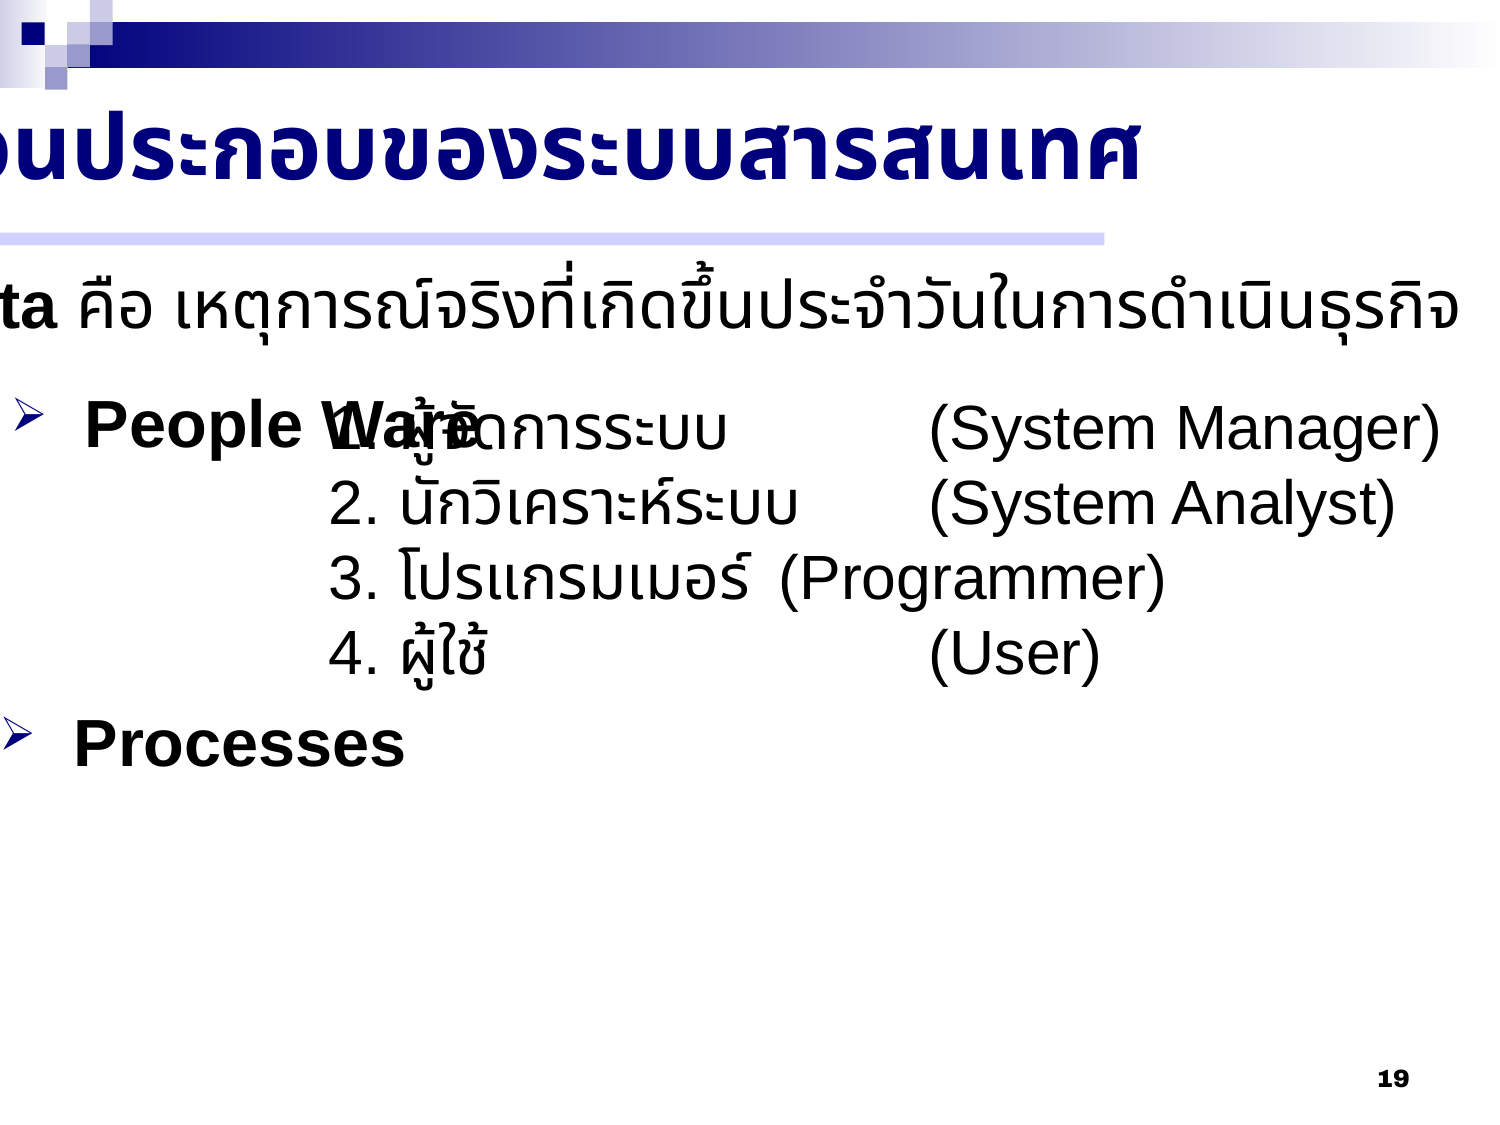

ส่วนประกอบของระบบสารสนเทศ

  Data คือ เหตุการณ์จริงที่เกิดขึ้นประจำวันในการดำเนินธุรกิจ
  People Ware
1. ผู้จัดการระบบ 		(System Manager)
2. นักวิเคราะห์ระบบ 	(System Analyst)
3. โปรแกรมเมอร์ 	(Programmer)
4. ผู้ใช้ 			(User)

  Processes
19